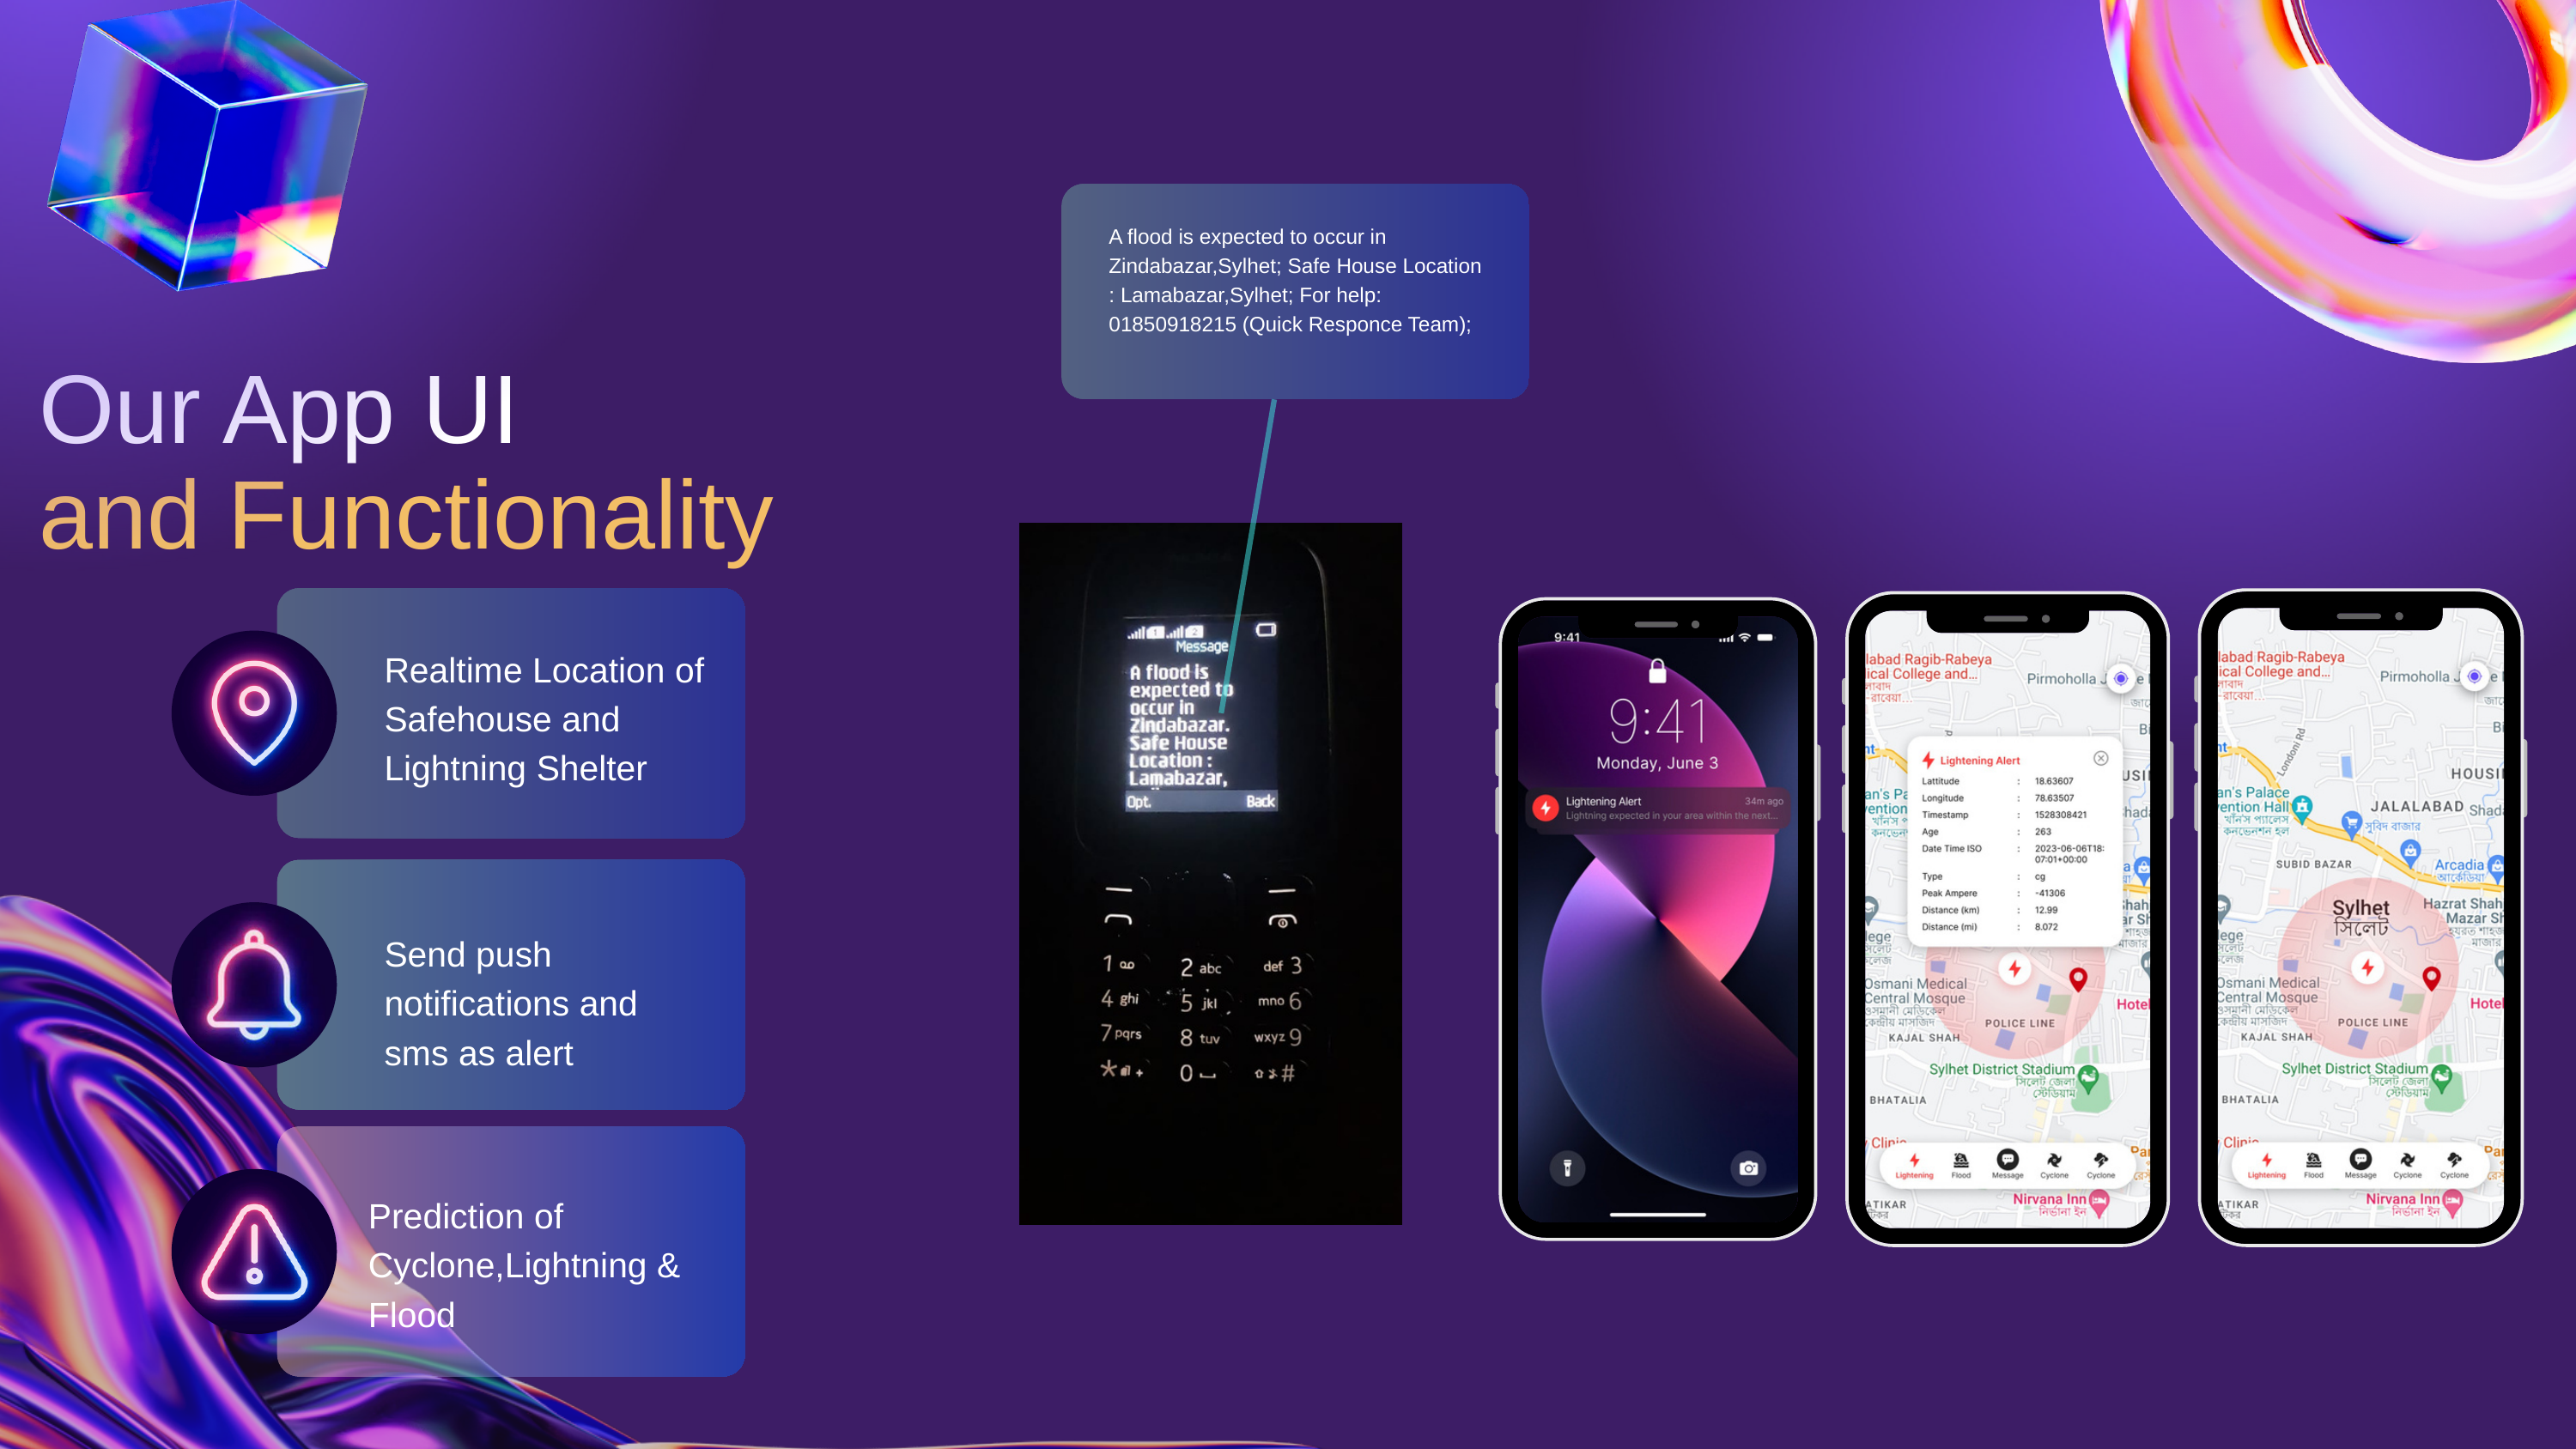

A flood is expected to occur in Zindabazar,Sylhet; Safe House Location : Lamabazar,Sylhet; For help: 01850918215 (Quick Responce Team);
Our App UI

and Functionality

Realtime Location of Safehouse and Lightning Shelter

Send push notifications and sms as alert

Prediction of Cyclone,Lightning & Flood